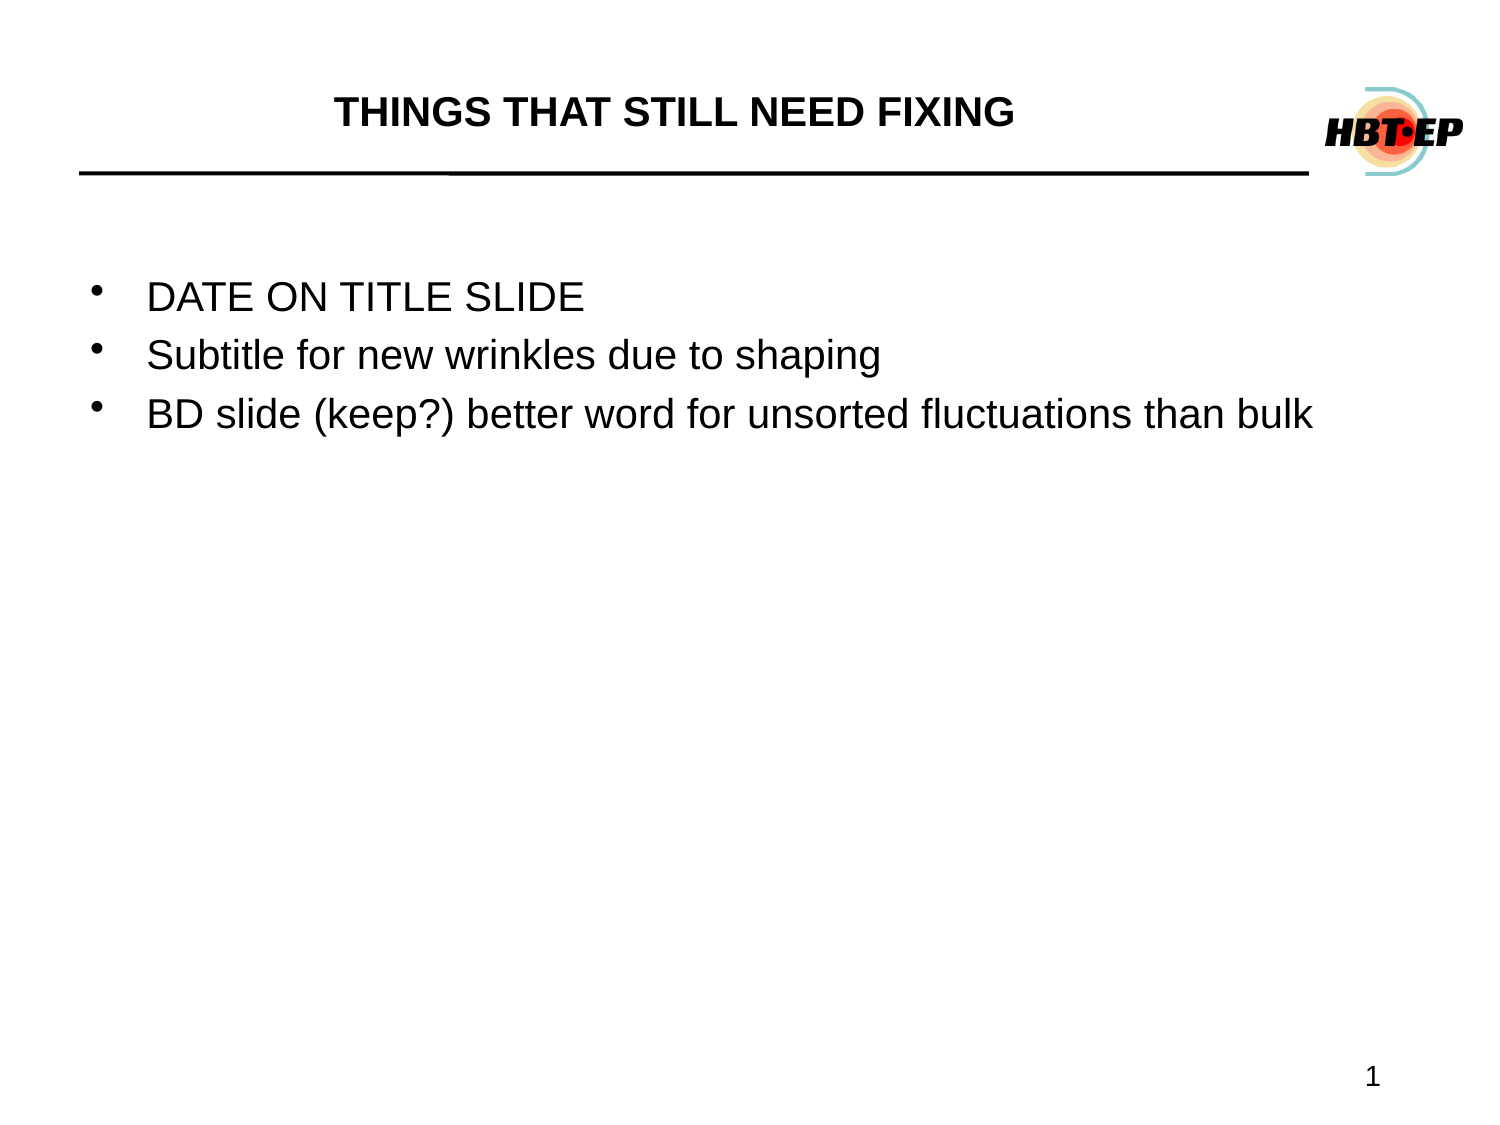

# THINGS THAT STILL NEED FIXING
DATE ON TITLE SLIDE
Subtitle for new wrinkles due to shaping
BD slide (keep?) better word for unsorted fluctuations than bulk